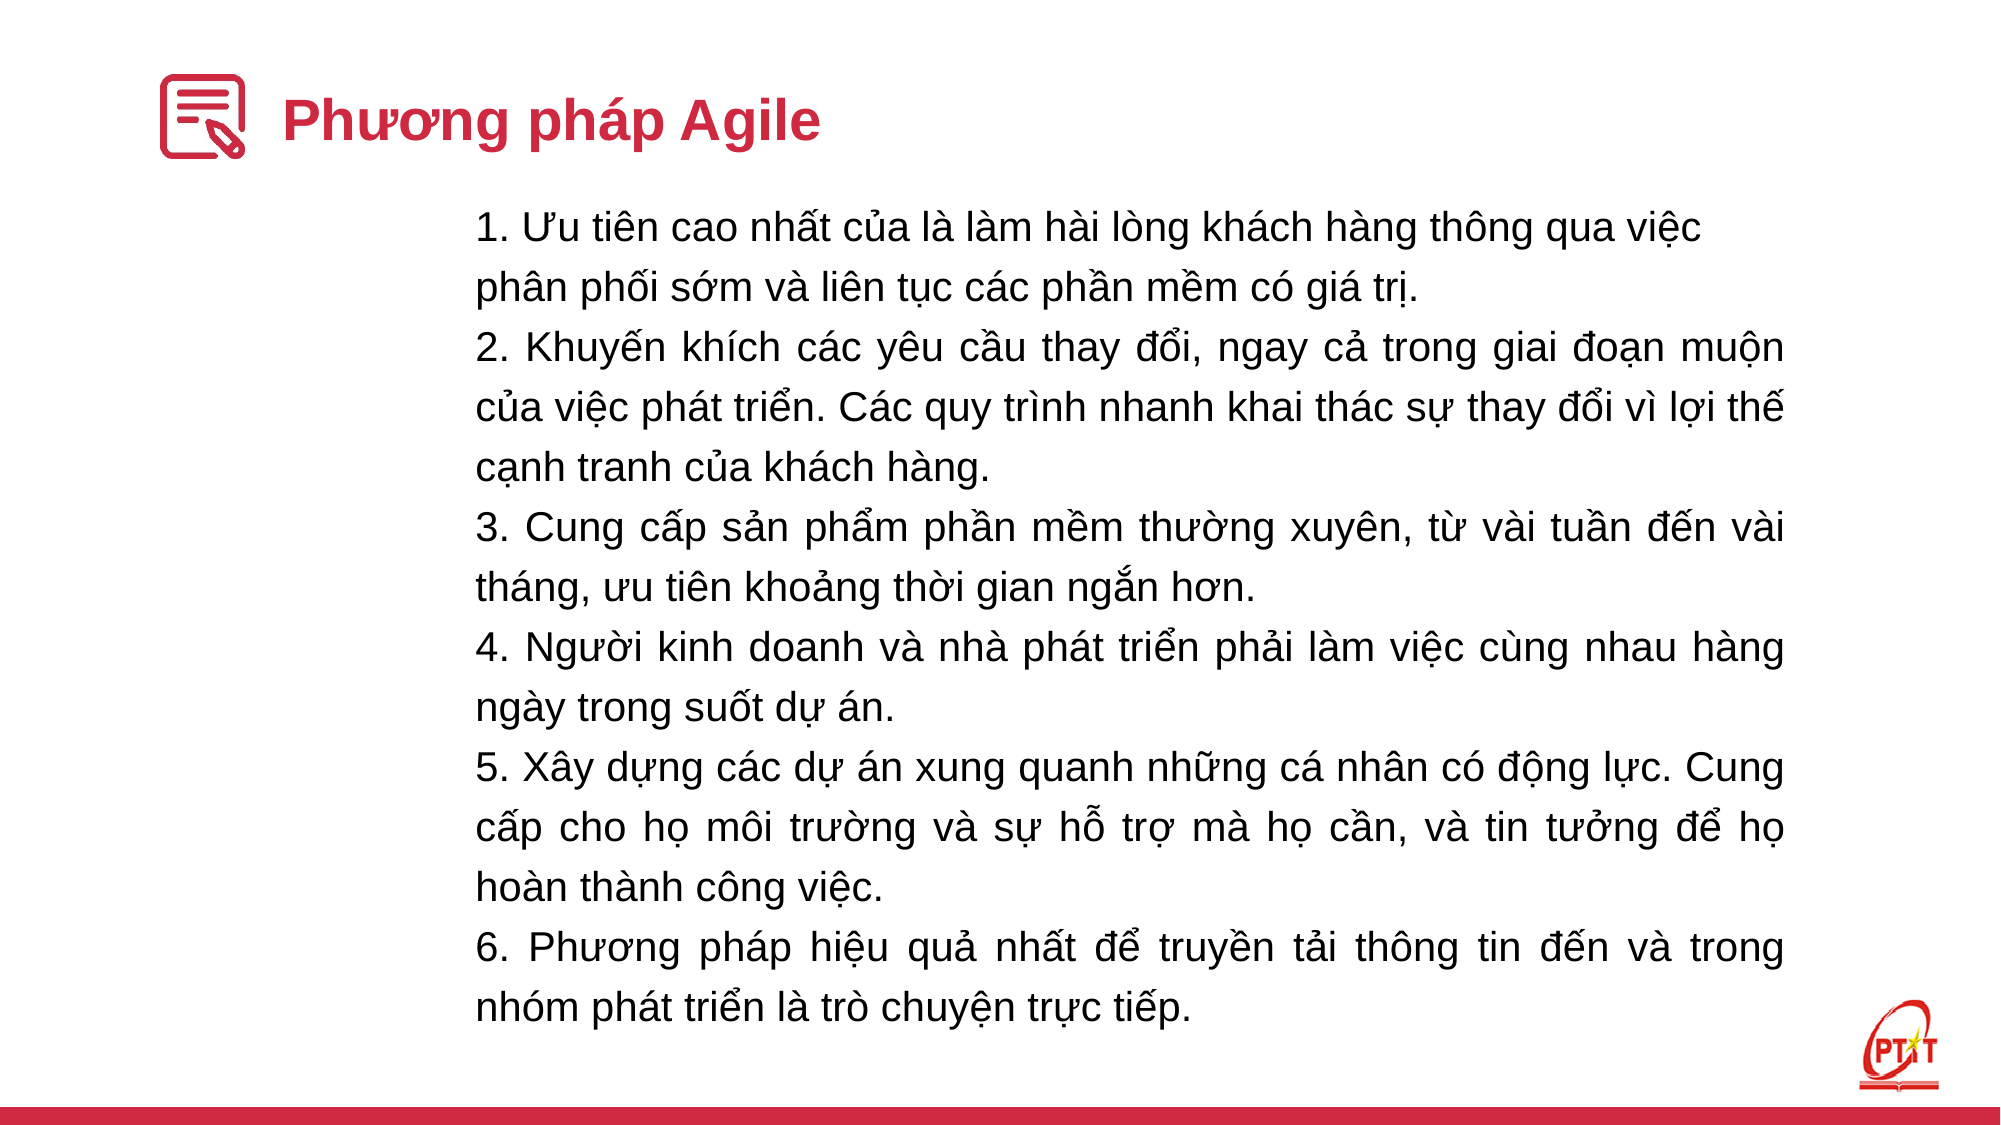

# Phương pháp Agile
1. Ưu tiên cao nhất của là làm hài lòng khách hàng thông qua việc
phân phối sớm và liên tục các phần mềm có giá trị.
2. Khuyến khích các yêu cầu thay đổi, ngay cả trong giai đoạn muộn của việc phát triển. Các quy trình nhanh khai thác sự thay đổi vì lợi thế cạnh tranh của khách hàng.
3. Cung cấp sản phẩm phần mềm thường xuyên, từ vài tuần đến vài tháng, ưu tiên khoảng thời gian ngắn hơn.
4. Người kinh doanh và nhà phát triển phải làm việc cùng nhau hàng ngày trong suốt dự án.
5. Xây dựng các dự án xung quanh những cá nhân có động lực. Cung cấp cho họ môi trường và sự hỗ trợ mà họ cần, và tin tưởng để họ hoàn thành công việc.
6. Phương pháp hiệu quả nhất để truyền tải thông tin đến và trong nhóm phát triển là trò chuyện trực tiếp.